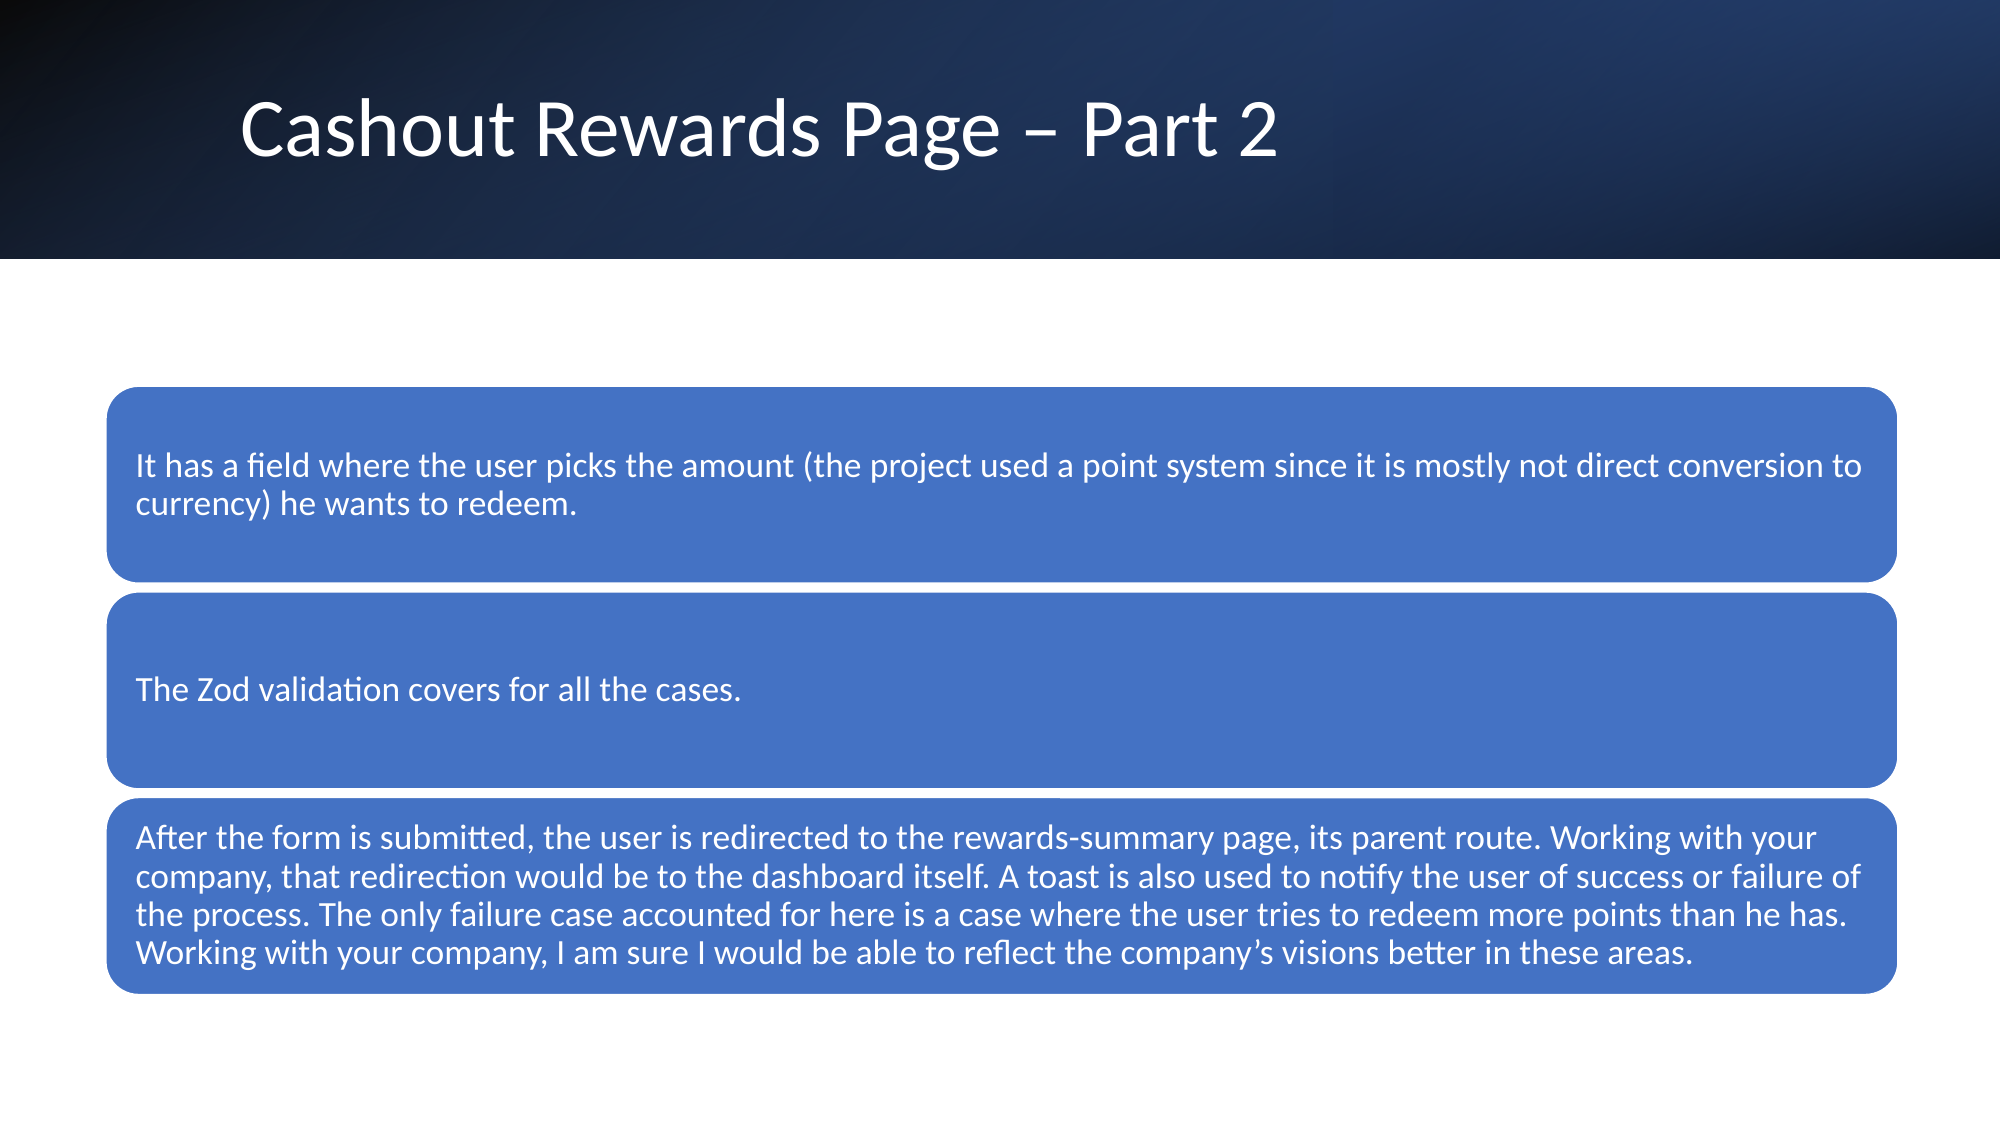

# Cashout Rewards Page – Part 2
It has a field where the user picks the amount (the project used a point system since it is mostly not direct conversion to currency) he wants to redeem.
The Zod validation covers for all the cases.
After the form is submitted, the user is redirected to the rewards-summary page, its parent route. Working with your company, that redirection would be to the dashboard itself. A toast is also used to notify the user of success or failure of the process. The only failure case accounted for here is a case where the user tries to redeem more points than he has. Working with your company, I am sure I would be able to reflect the company’s visions better in these areas.